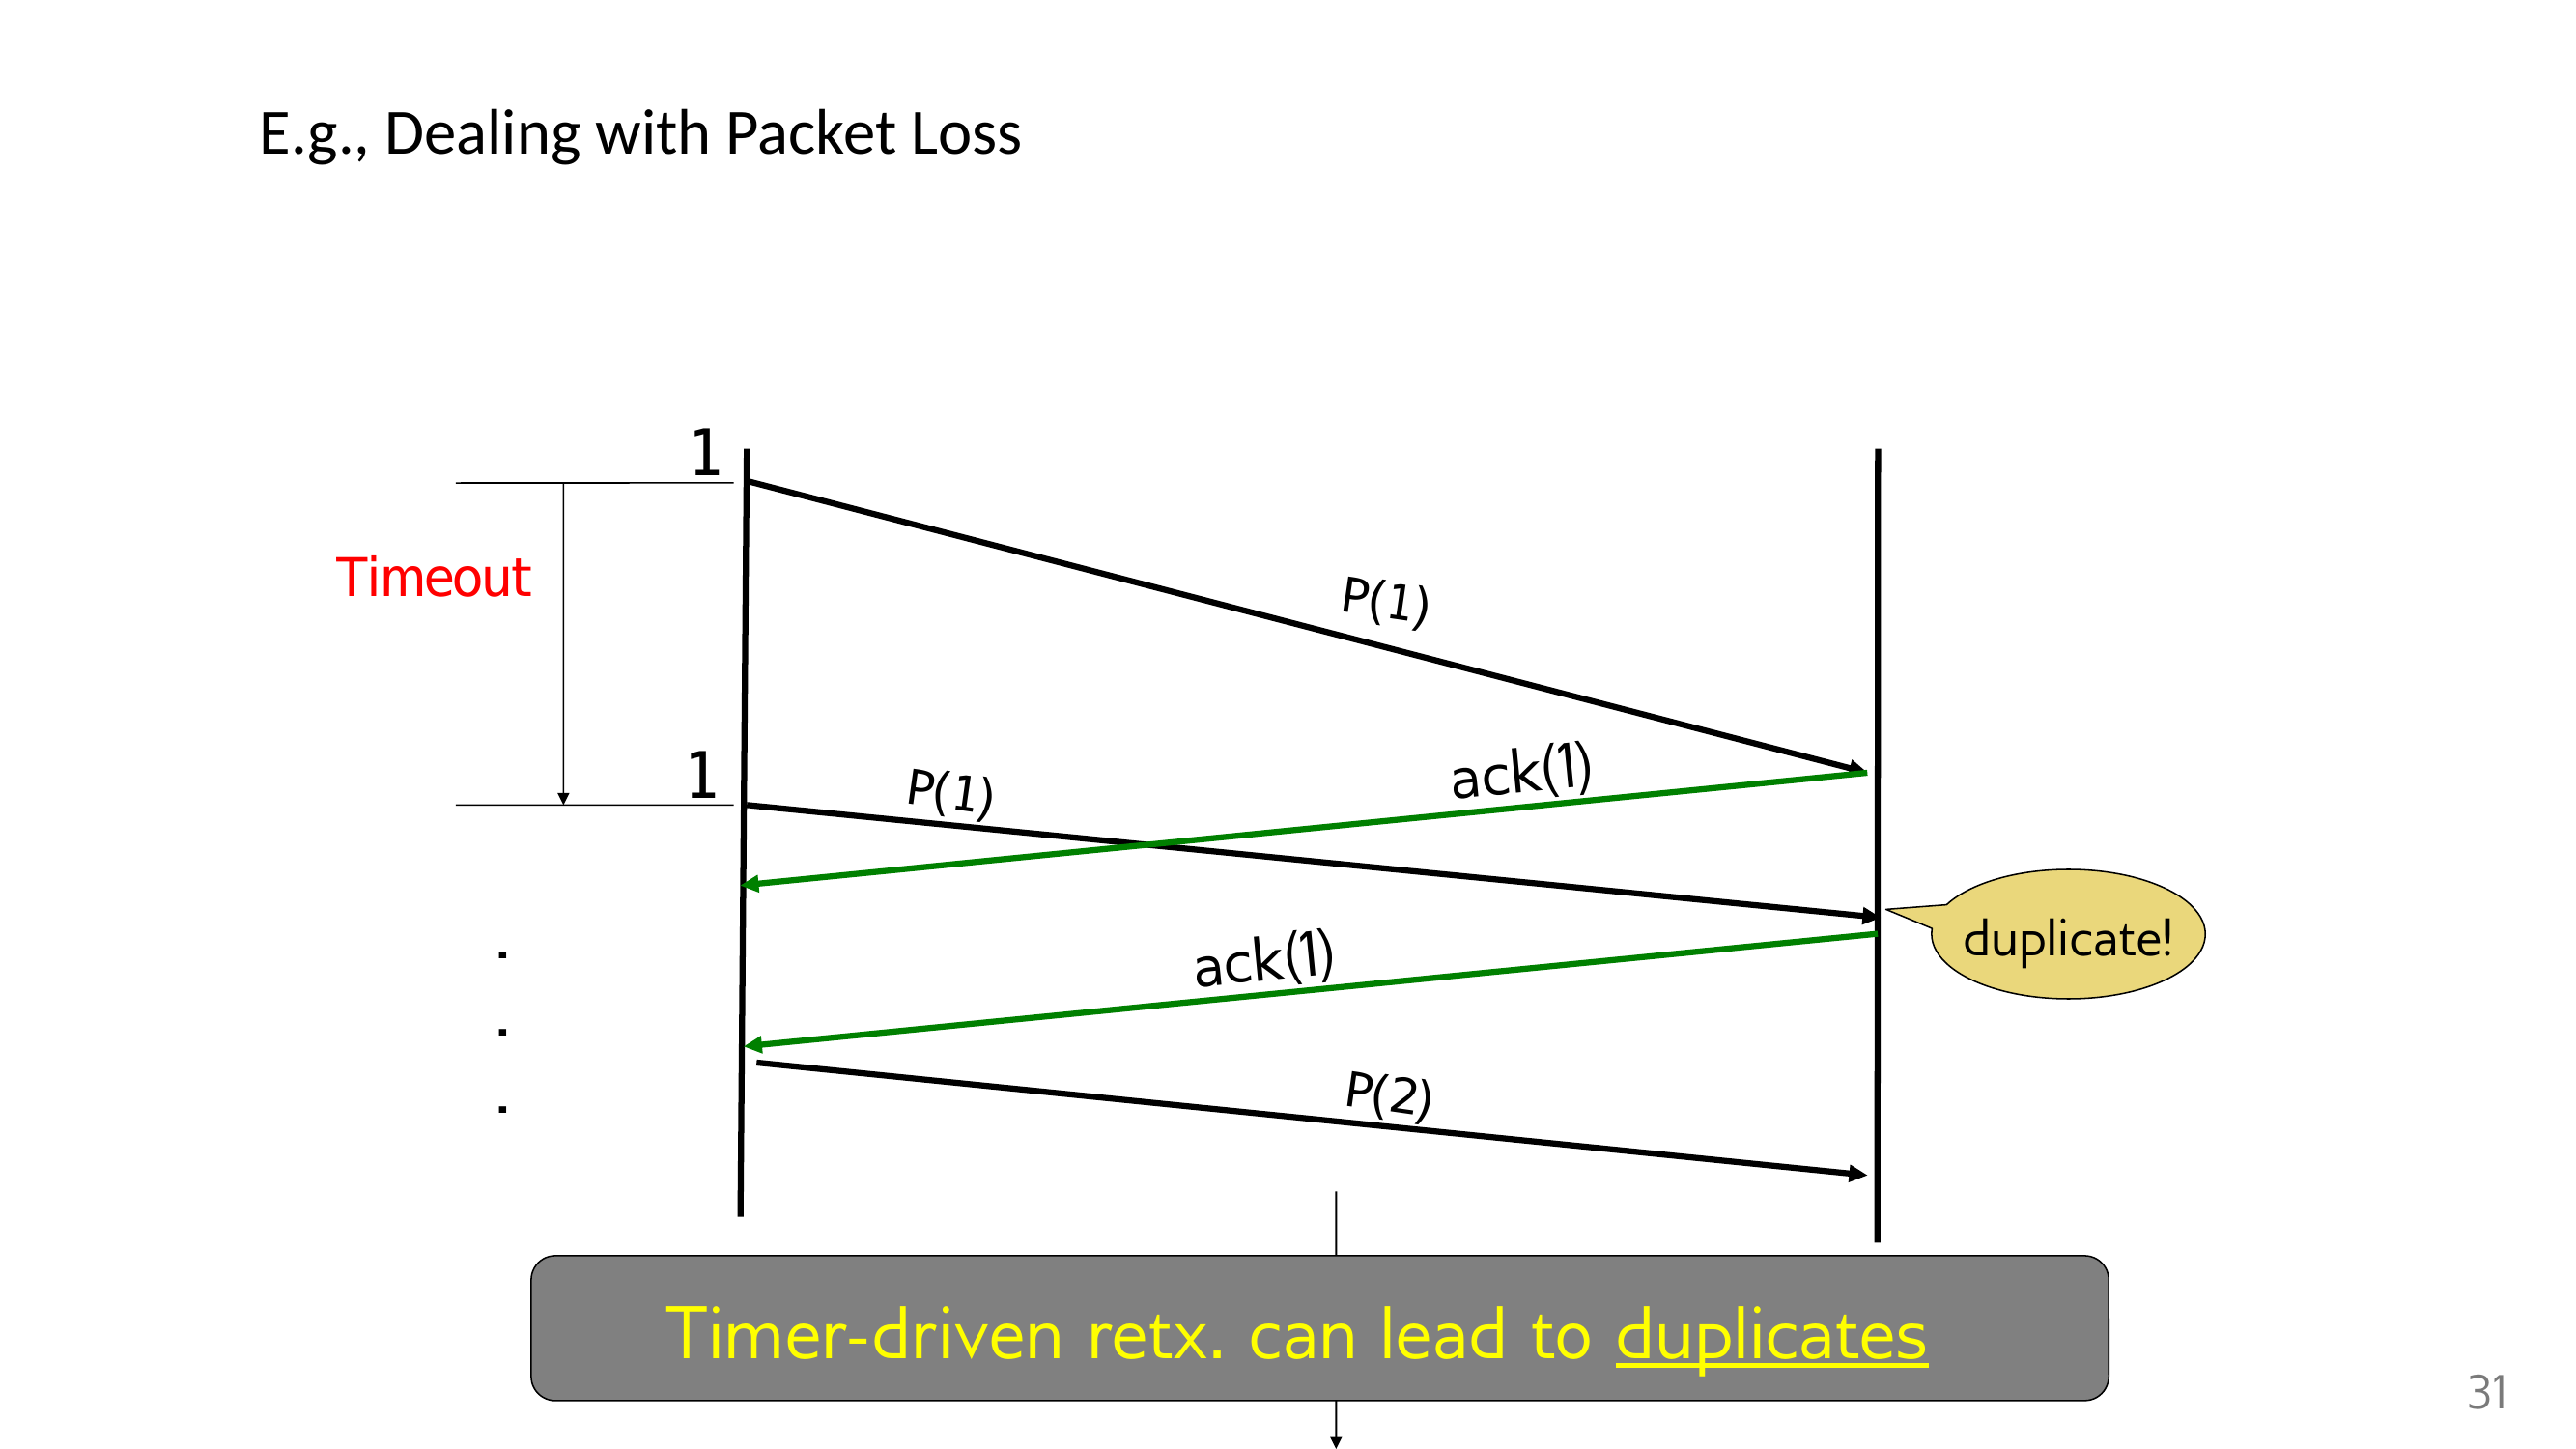

# E.g., Dealing with Packet Loss

1

Timeout

P(1)
ack(1)
1
P(1)

duplicate!
.
.
.
ack(1)

P(2)

Sender
Receiver
Timer-driven retx. can lead to duplicates
Time
31